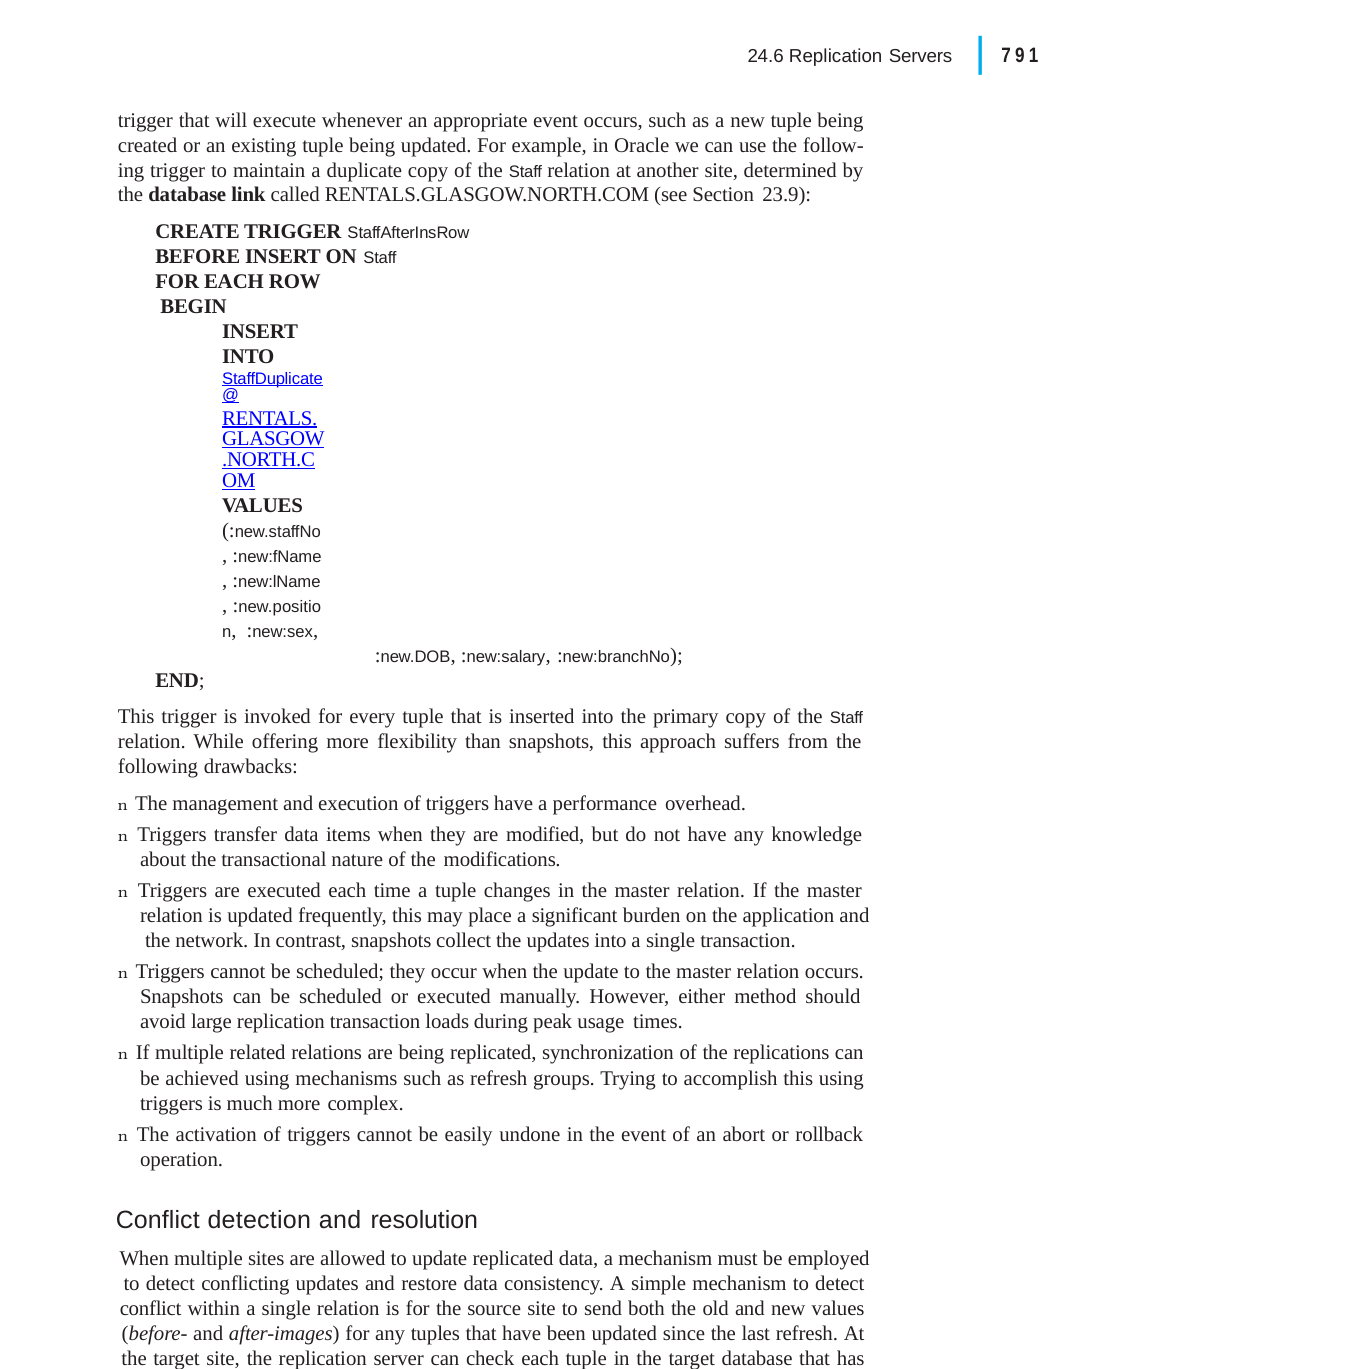

|
791
24.6 Replication Servers
trigger that will execute whenever an appropriate event occurs, such as a new tuple being  created or an existing tuple being updated. For example, in Oracle we can use the follow-  ing trigger to maintain a duplicate copy of the Staff relation at another site, determined by  the database link called RENTALS.GLASGOW.NORTH.COM (see Section 23.9):
CREATE TRIGGER StaffAfterInsRow
BEFORE INSERT ON Staff
FOR EACH ROW  BEGIN
INSERT INTO StaffDuplicate@RENTALS.GLASGOW.NORTH.COM
VALUES (:new.staffNo, :new:fName, :new:lName, :new.position, :new:sex,
:new.DOB, :new:salary, :new:branchNo);
END;
This trigger is invoked for every tuple that is inserted into the primary copy of the Staff  relation. While offering more flexibility than snapshots, this approach suffers from the  following drawbacks:
n The management and execution of triggers have a performance overhead.
n Triggers transfer data items when they are modified, but do not have any knowledge  about the transactional nature of the modifications.
n Triggers are executed each time a tuple changes in the master relation. If the master  relation is updated frequently, this may place a significant burden on the application and  the network. In contrast, snapshots collect the updates into a single transaction.
n Triggers cannot be scheduled; they occur when the update to the master relation occurs.  Snapshots can be scheduled or executed manually. However, either method should  avoid large replication transaction loads during peak usage times.
n If multiple related relations are being replicated, synchronization of the replications can  be achieved using mechanisms such as refresh groups. Trying to accomplish this using  triggers is much more complex.
n The activation of triggers cannot be easily undone in the event of an abort or rollback  operation.

Conflict detection and resolution
When multiple sites are allowed to update replicated data, a mechanism must be employed  to detect conflicting updates and restore data consistency. A simple mechanism to detect  conflict within a single relation is for the source site to send both the old and new values  (before- and after-images) for any tuples that have been updated since the last refresh. At  the target site, the replication server can check each tuple in the target database that has  also been updated against these values. However, consideration has to be given to detect-  ing other types of conflict such as violation of referential integrity between two relations.
There have been many mechanisms proposed for conflict resolution, but some of the  most common are as follows:
n Earliest and latest timestamps Apply the update corresponding to the data with the  earliest or latest timestamp.